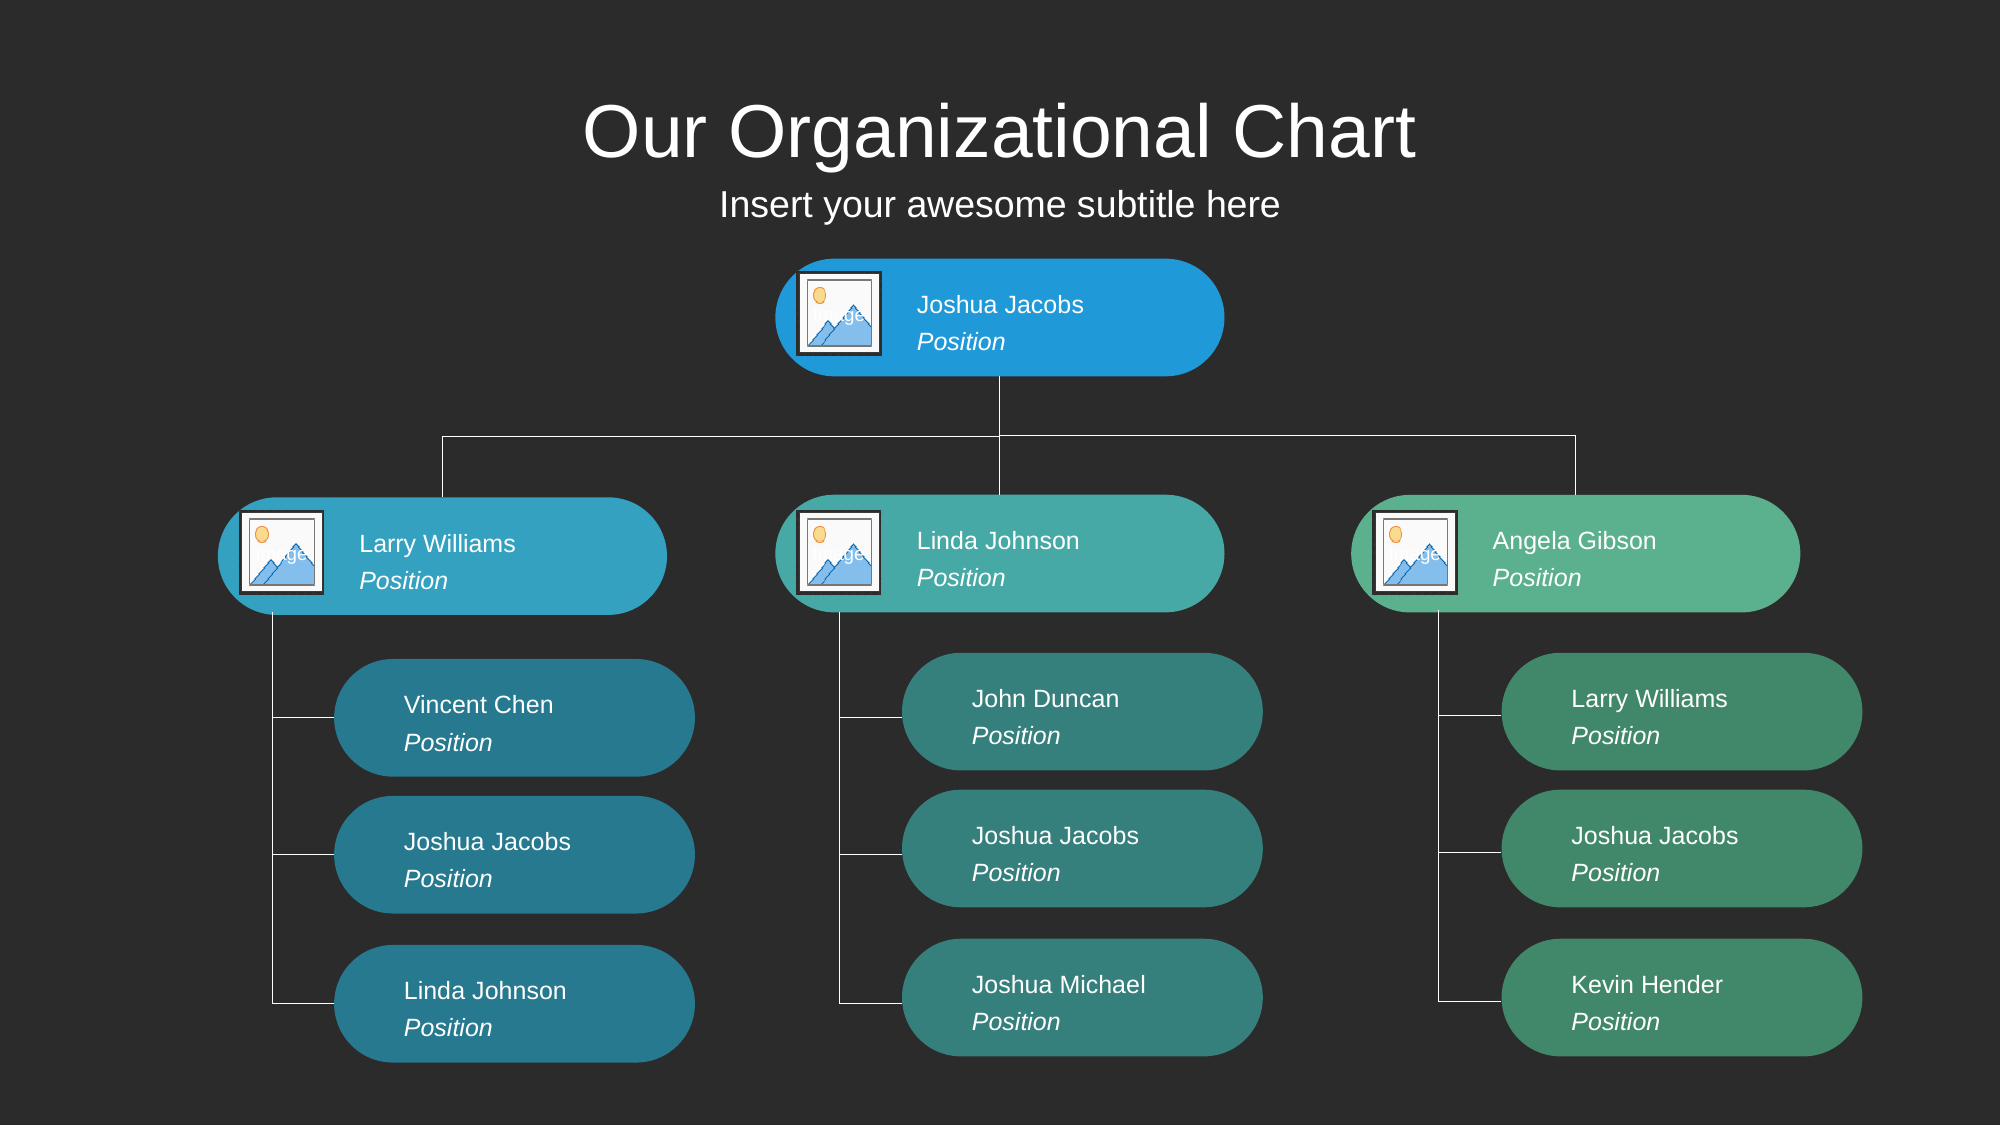

# Our Organizational Chart
Insert your awesome subtitle here

Joshua Jacobs
Position

Linda Johnson
Position
Angela Gibson
Position

Larry Williams
Position

John Duncan
Position
Larry Williams
Position
Vincent Chen
Position

Joshua Jacobs
Position
Joshua Jacobs
Position
Joshua Jacobs
Position

Joshua Michael
Position
Kevin Hender
Position
Linda Johnson
Position